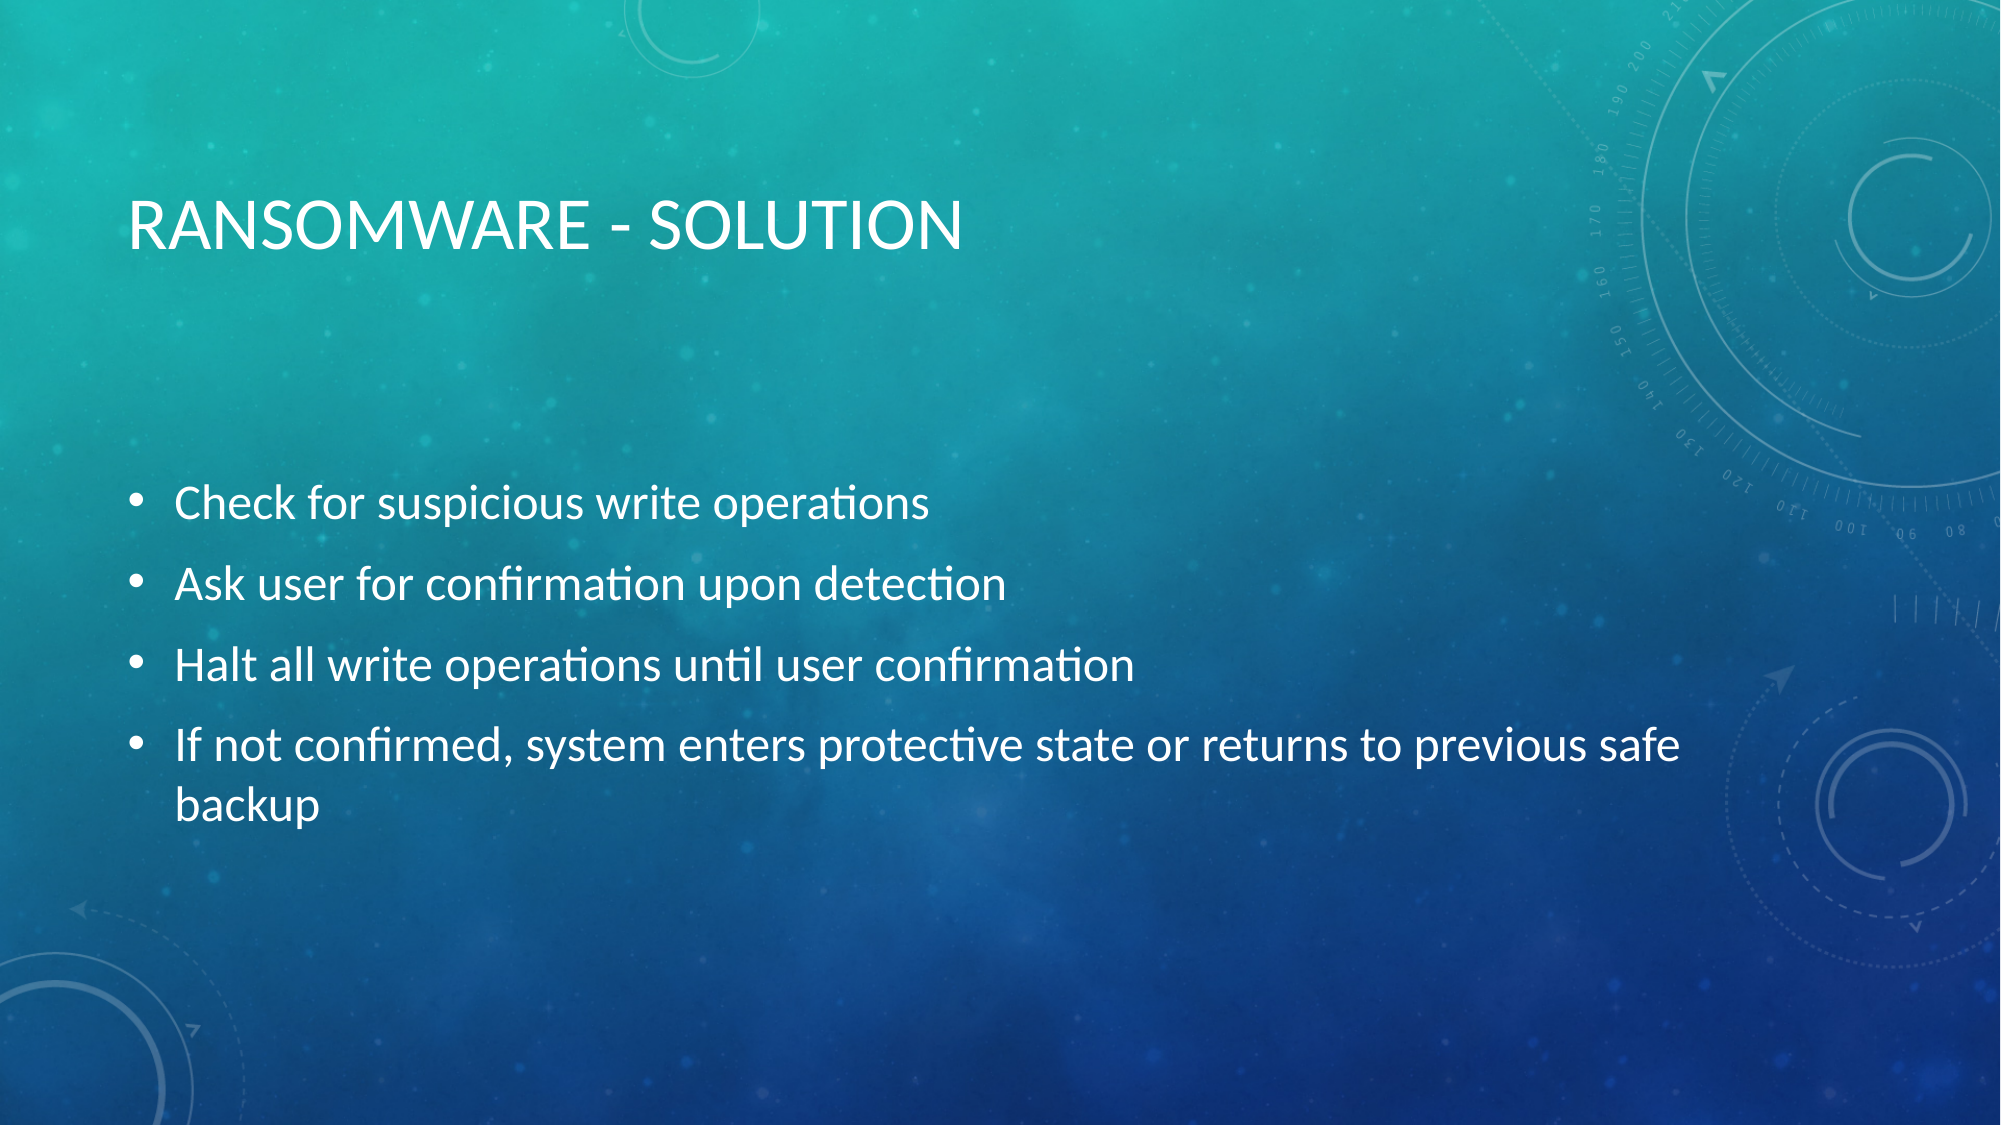

# RANSOMWARE - SOLUTION
Check for suspicious write operations
Ask user for confirmation upon detection
Halt all write operations until user confirmation
If not confirmed, system enters protective state or returns to previous safe backup